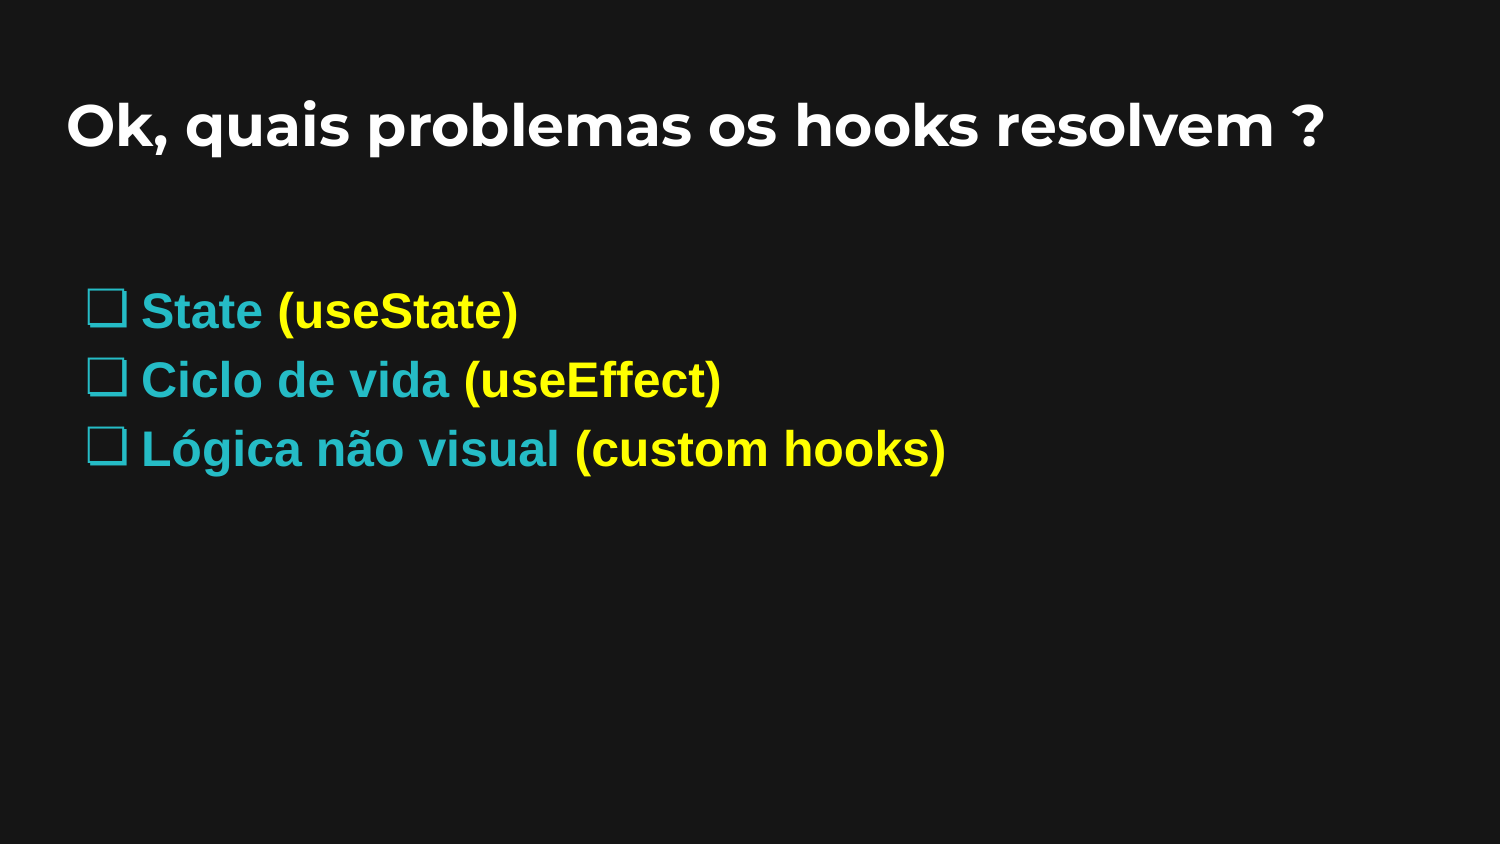

# Ok, quais problemas os hooks resolvem ?
State (useState)
Ciclo de vida (useEffect)
Lógica não visual (custom hooks)